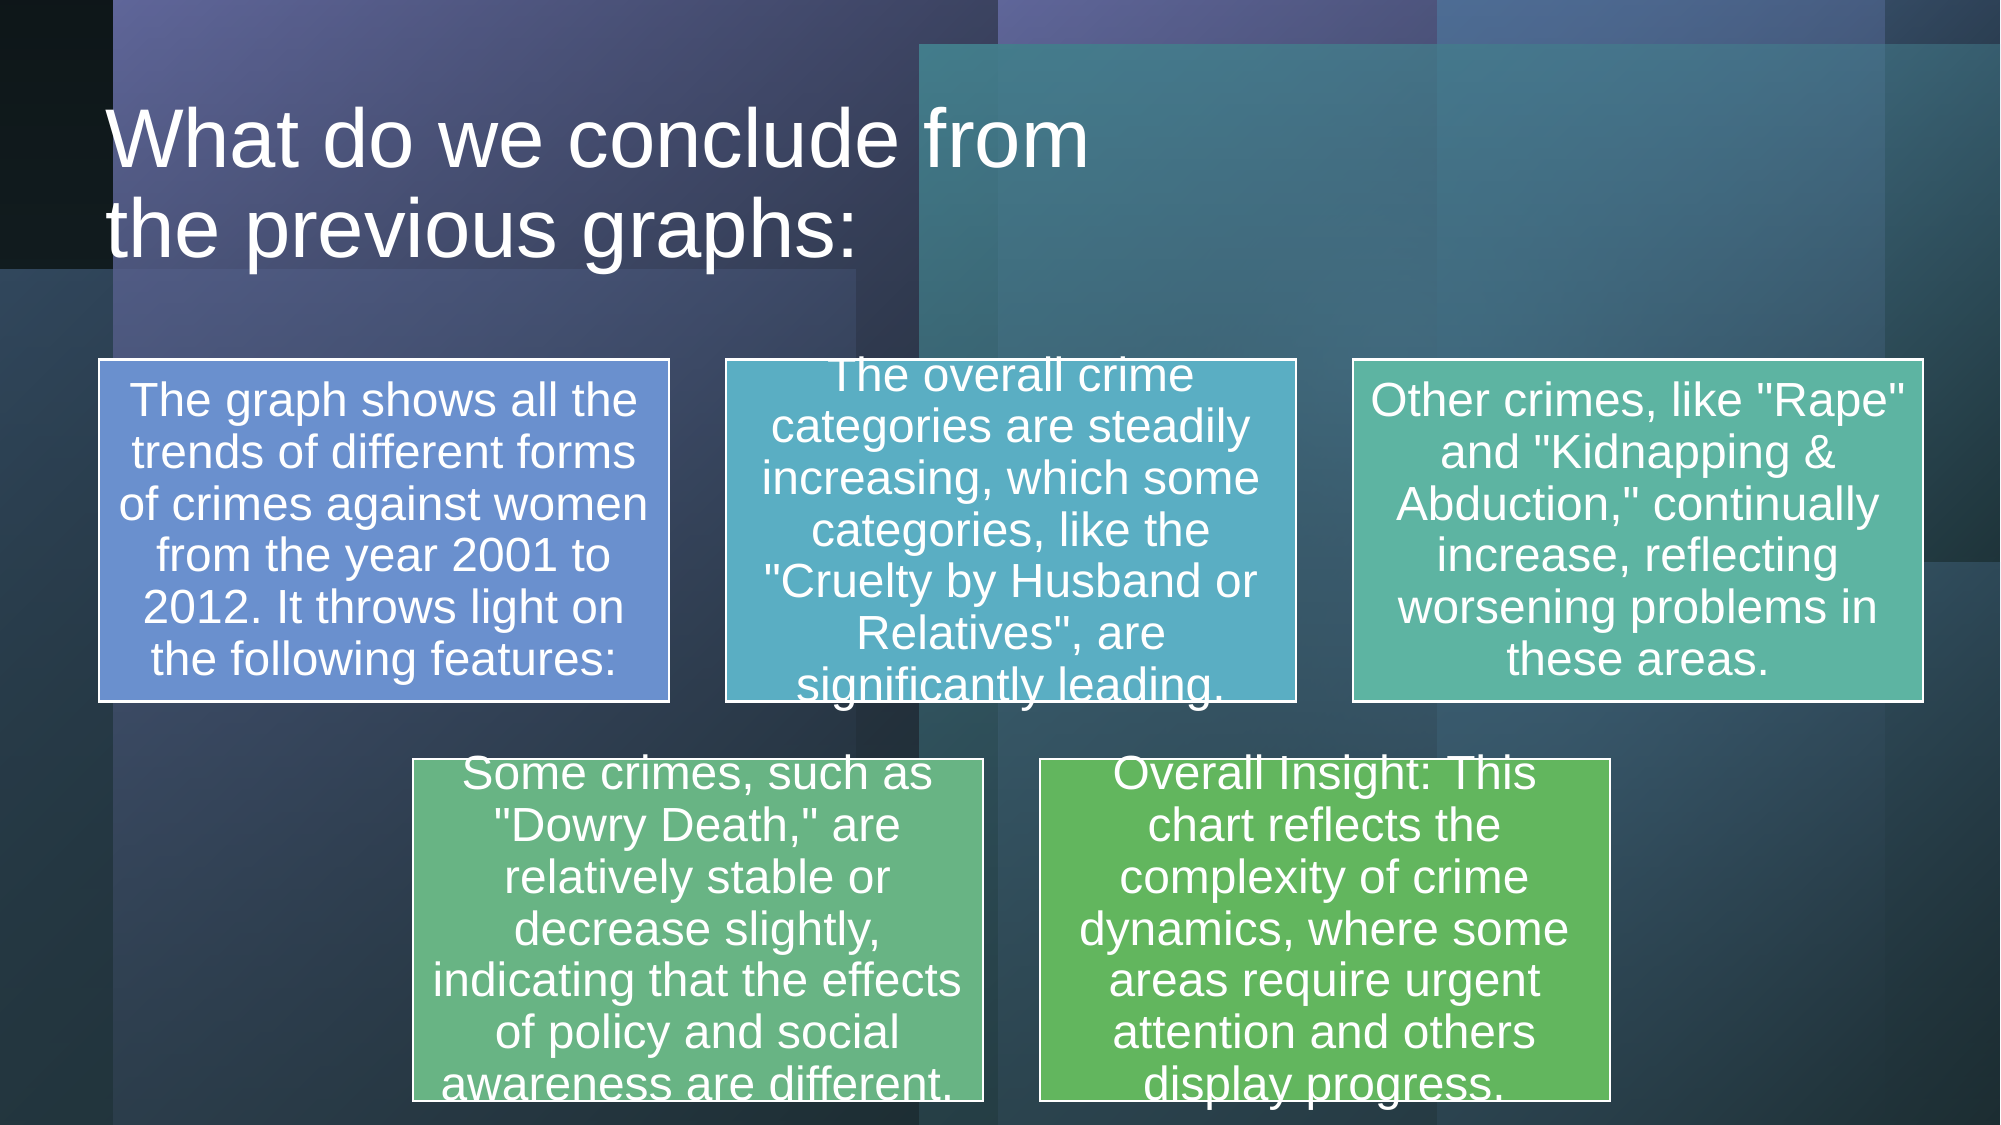

What do we conclude from the previous graphs:
The graph shows all the trends of different forms of crimes against women from the year 2001 to 2012. It throws light on the following features:
The overall crime categories are steadily increasing, which some categories, like the "Cruelty by Husband or Relatives", are significantly leading.
Other crimes, like "Rape" and "Kidnapping & Abduction," continually increase, reflecting worsening problems in these areas.
Some crimes, such as "Dowry Death," are relatively stable or decrease slightly, indicating that the effects of policy and social awareness are different.
Overall Insight: This chart reflects the complexity of crime dynamics, where some areas require urgent attention and others display progress.